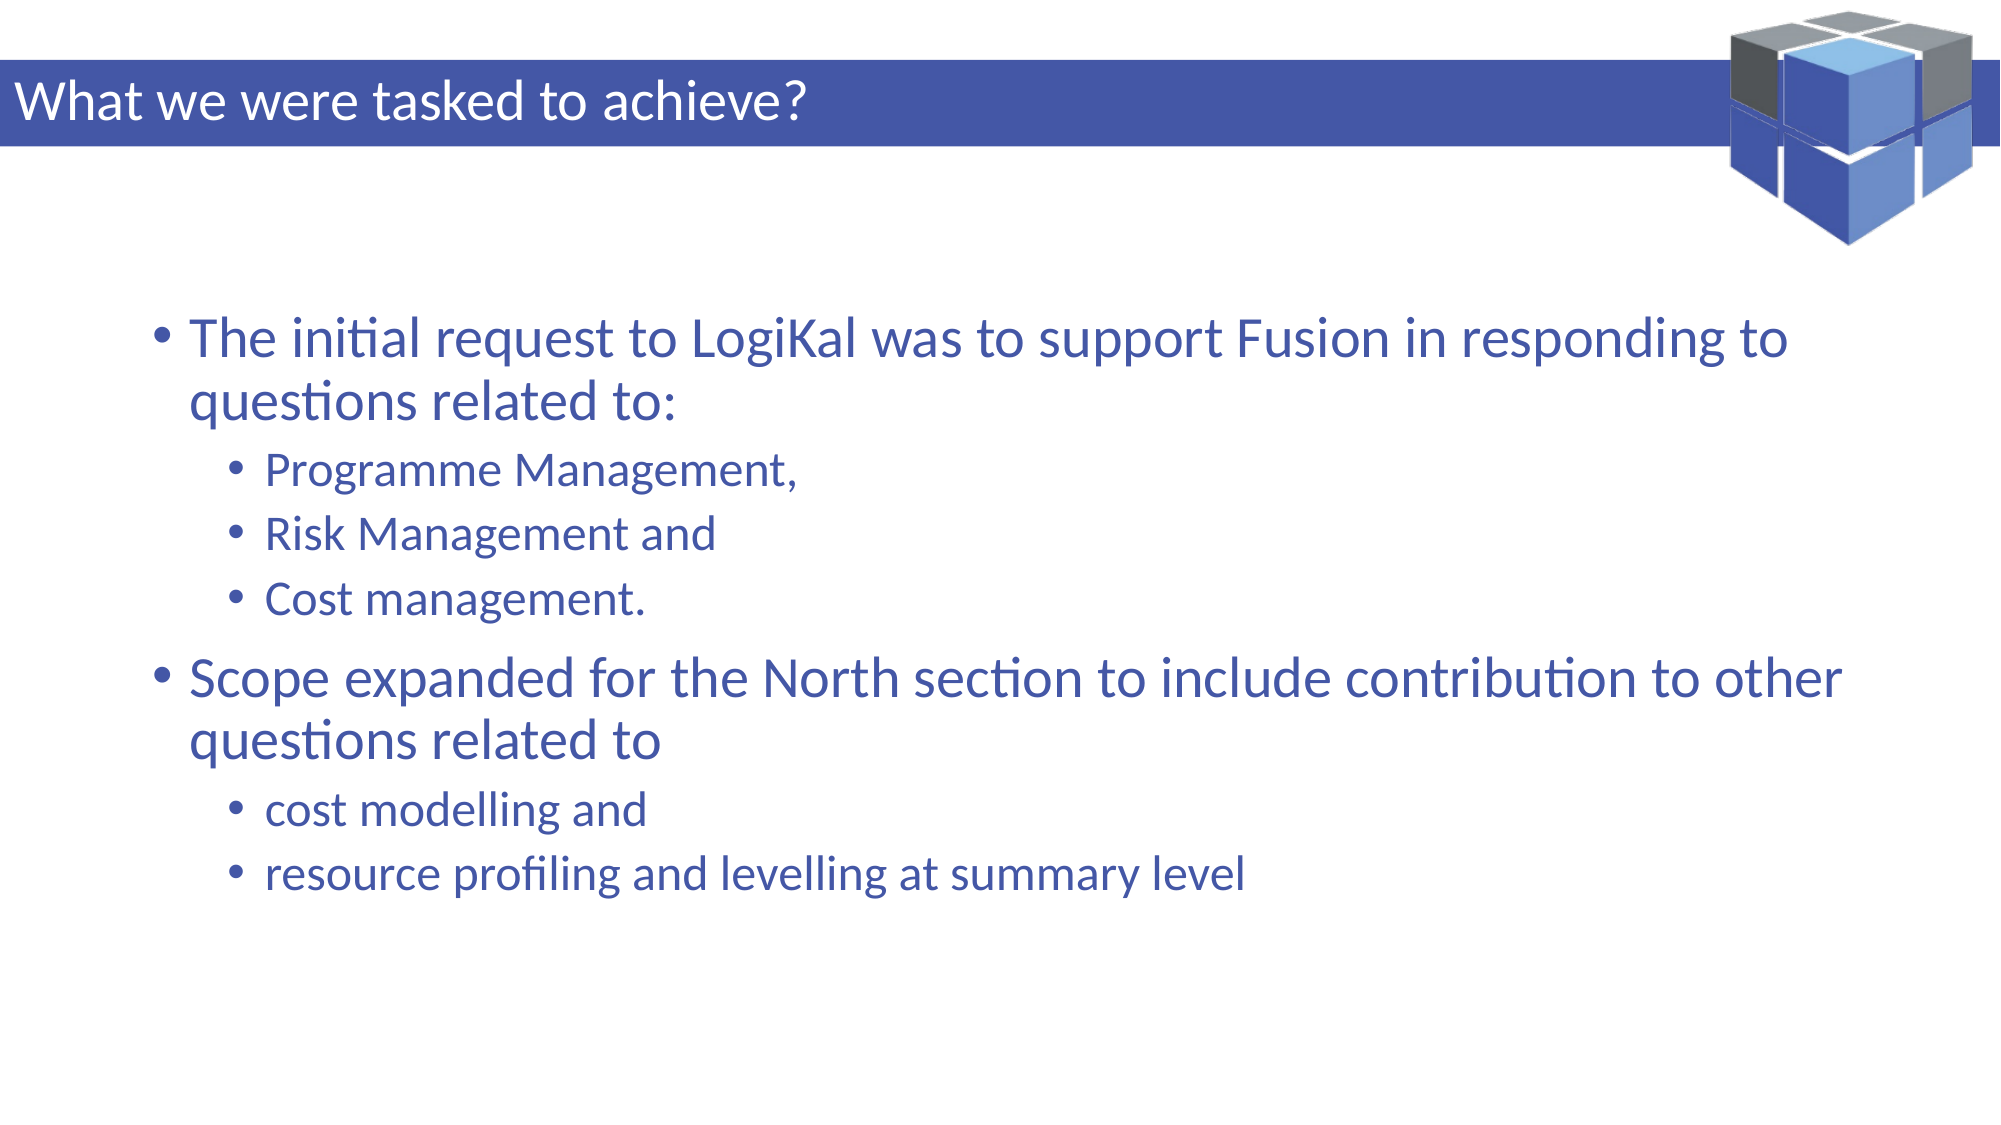

# What we were tasked to achieve?
The initial request to LogiKal was to support Fusion in responding to questions related to:
Programme Management,
Risk Management and
Cost management.
Scope expanded for the North section to include contribution to other questions related to
cost modelling and
resource profiling and levelling at summary level